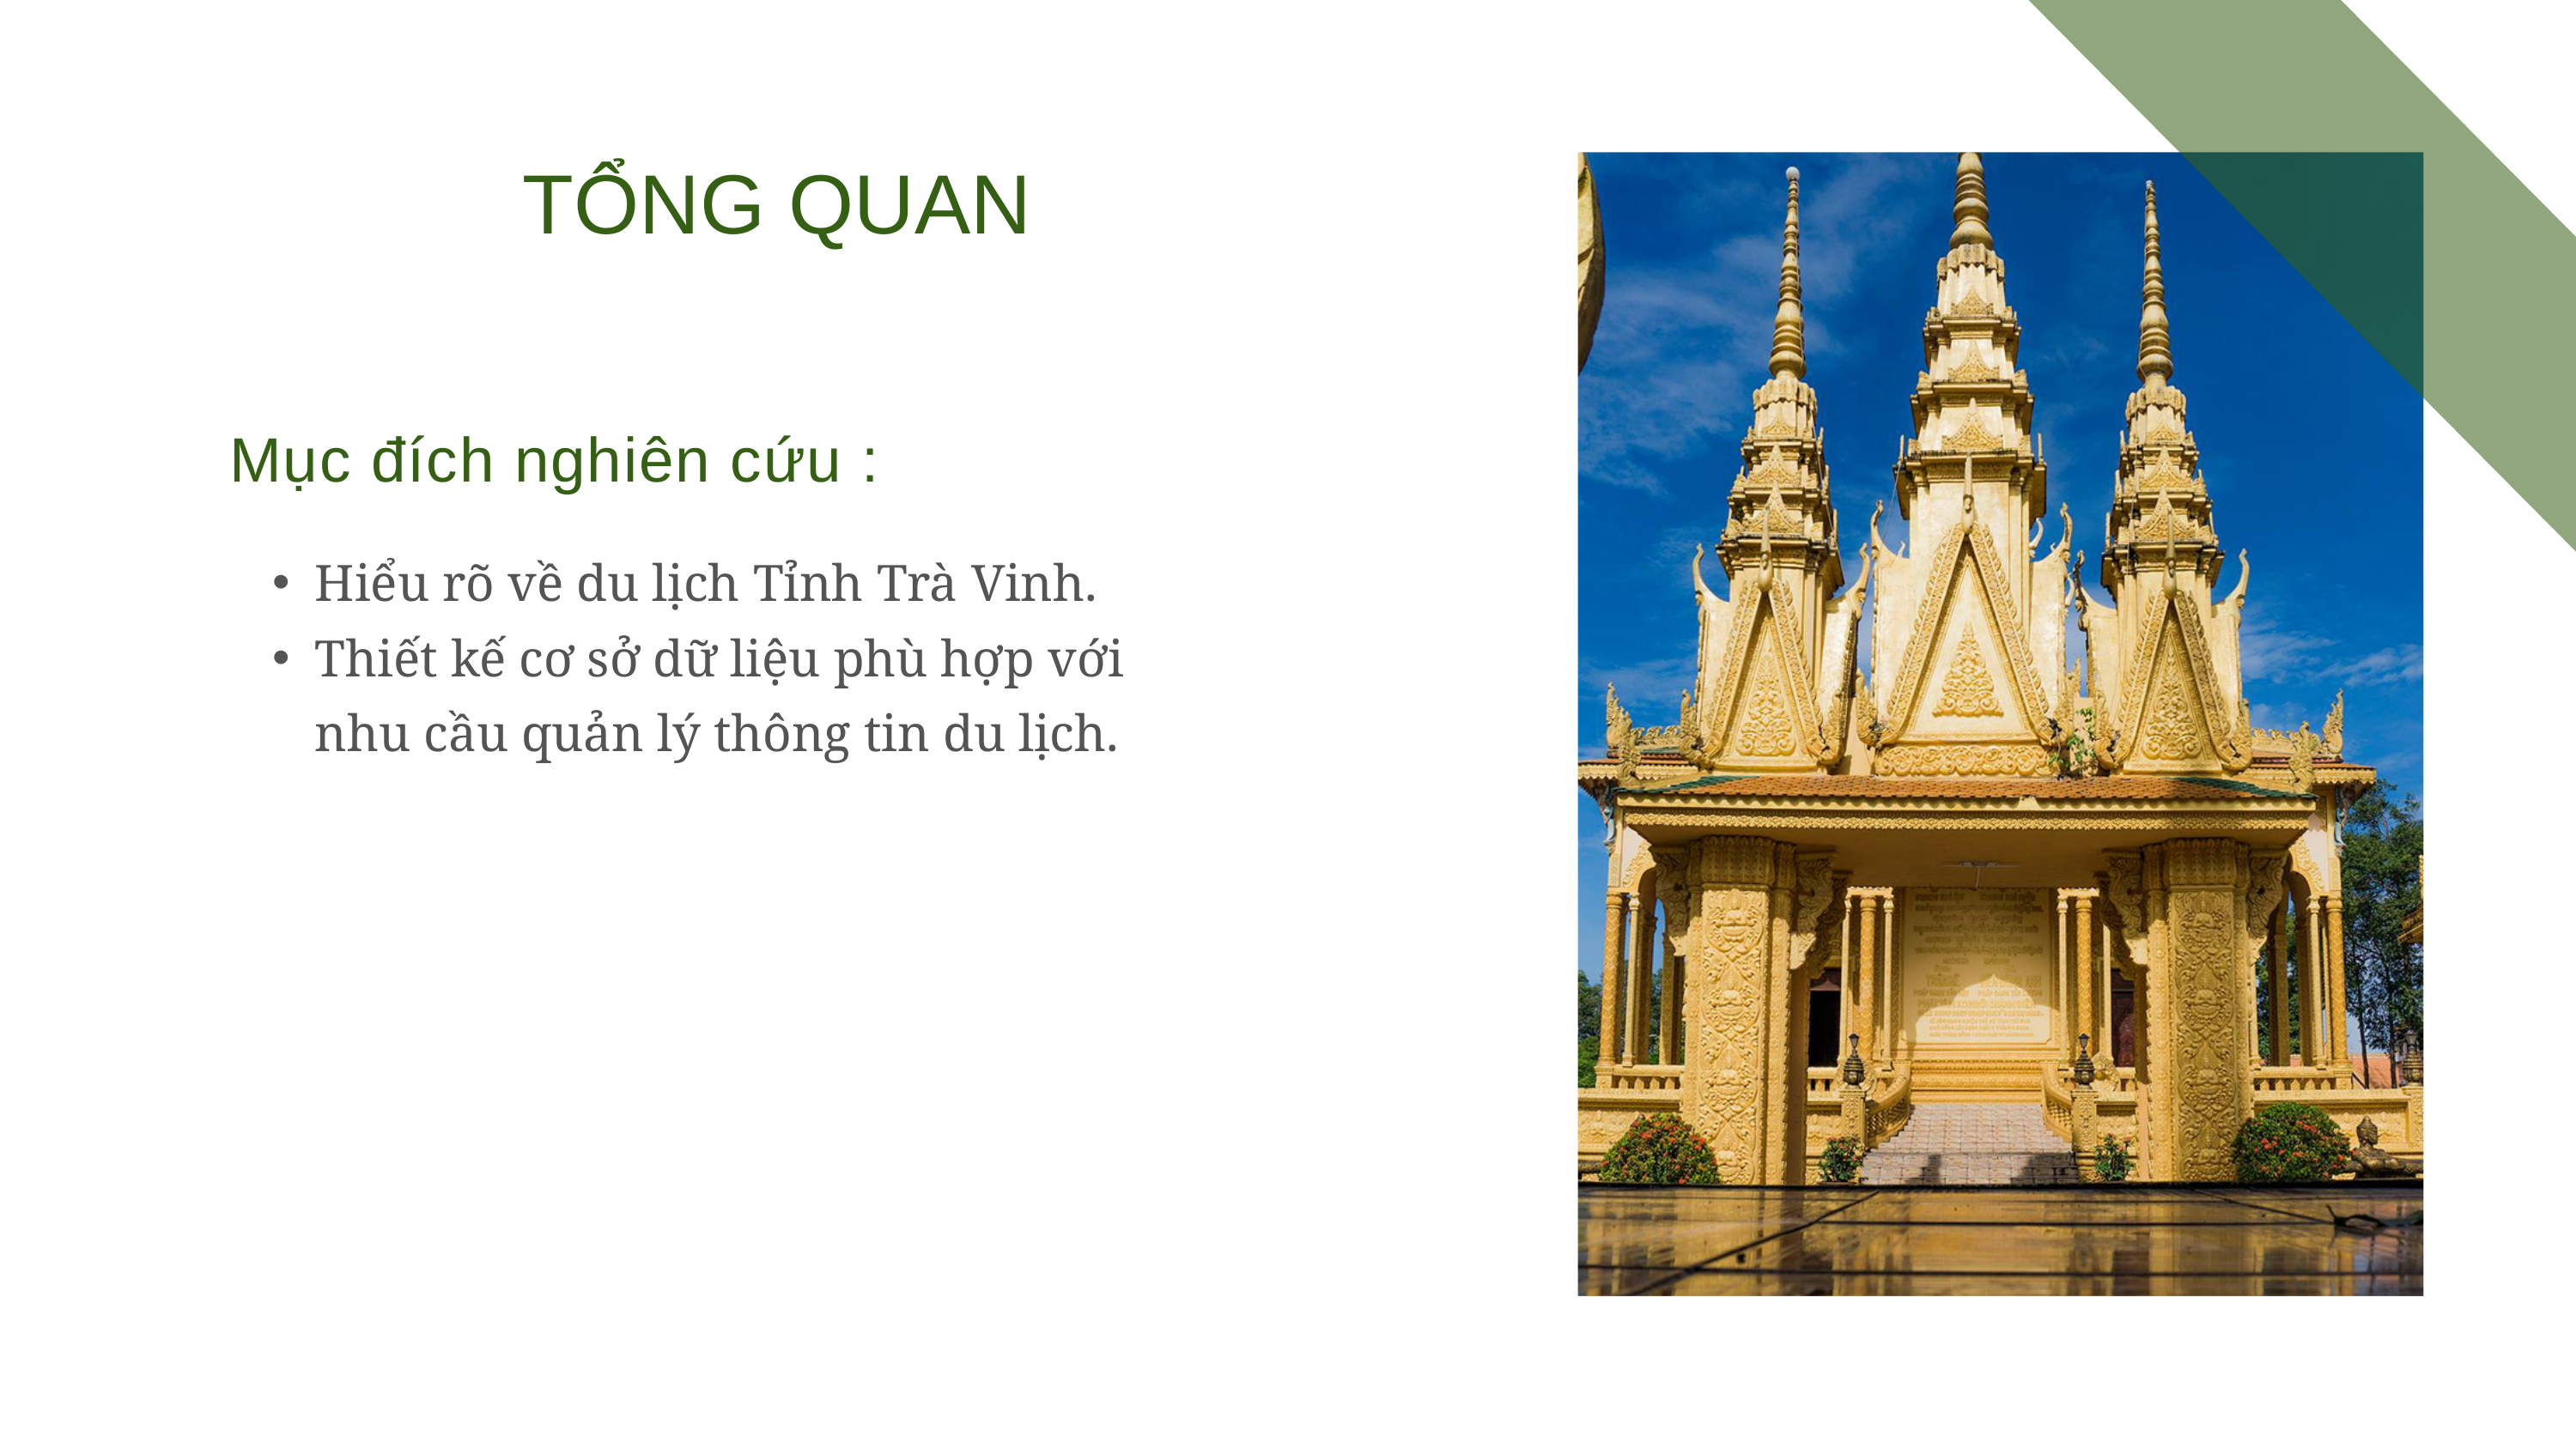

TỔNG QUAN

Mục đích nghiên cứu :
Hiểu rõ về du lịch Tỉnh Trà Vinh.
Thiết kế cơ sở dữ liệu phù hợp với nhu cầu quản lý thông tin du lịch.